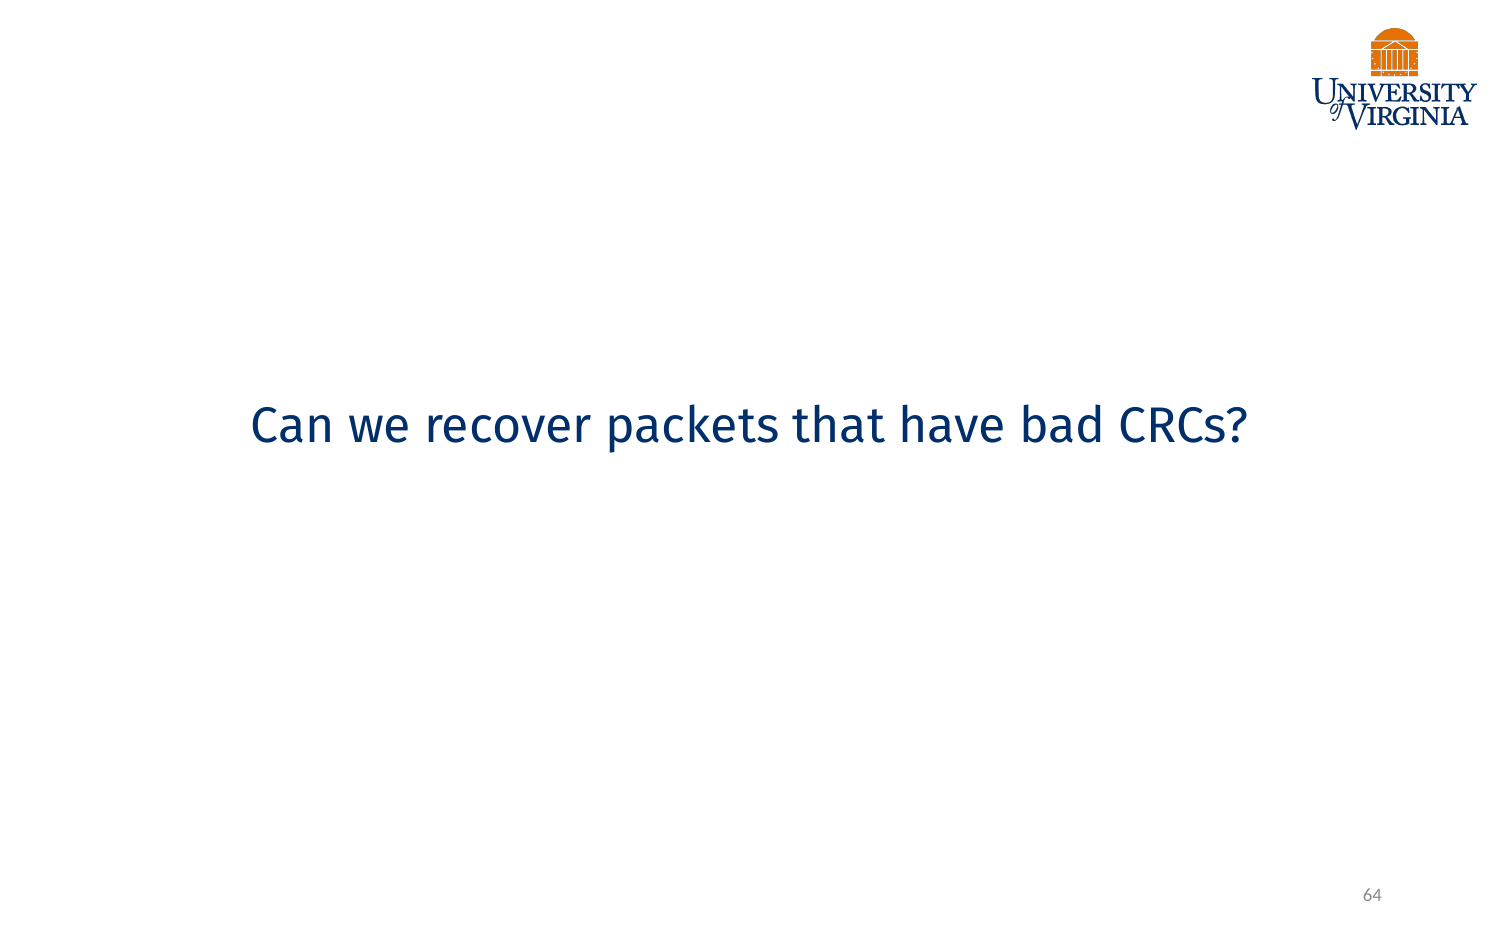

# Can we recover packets that have bad CRCs?
64